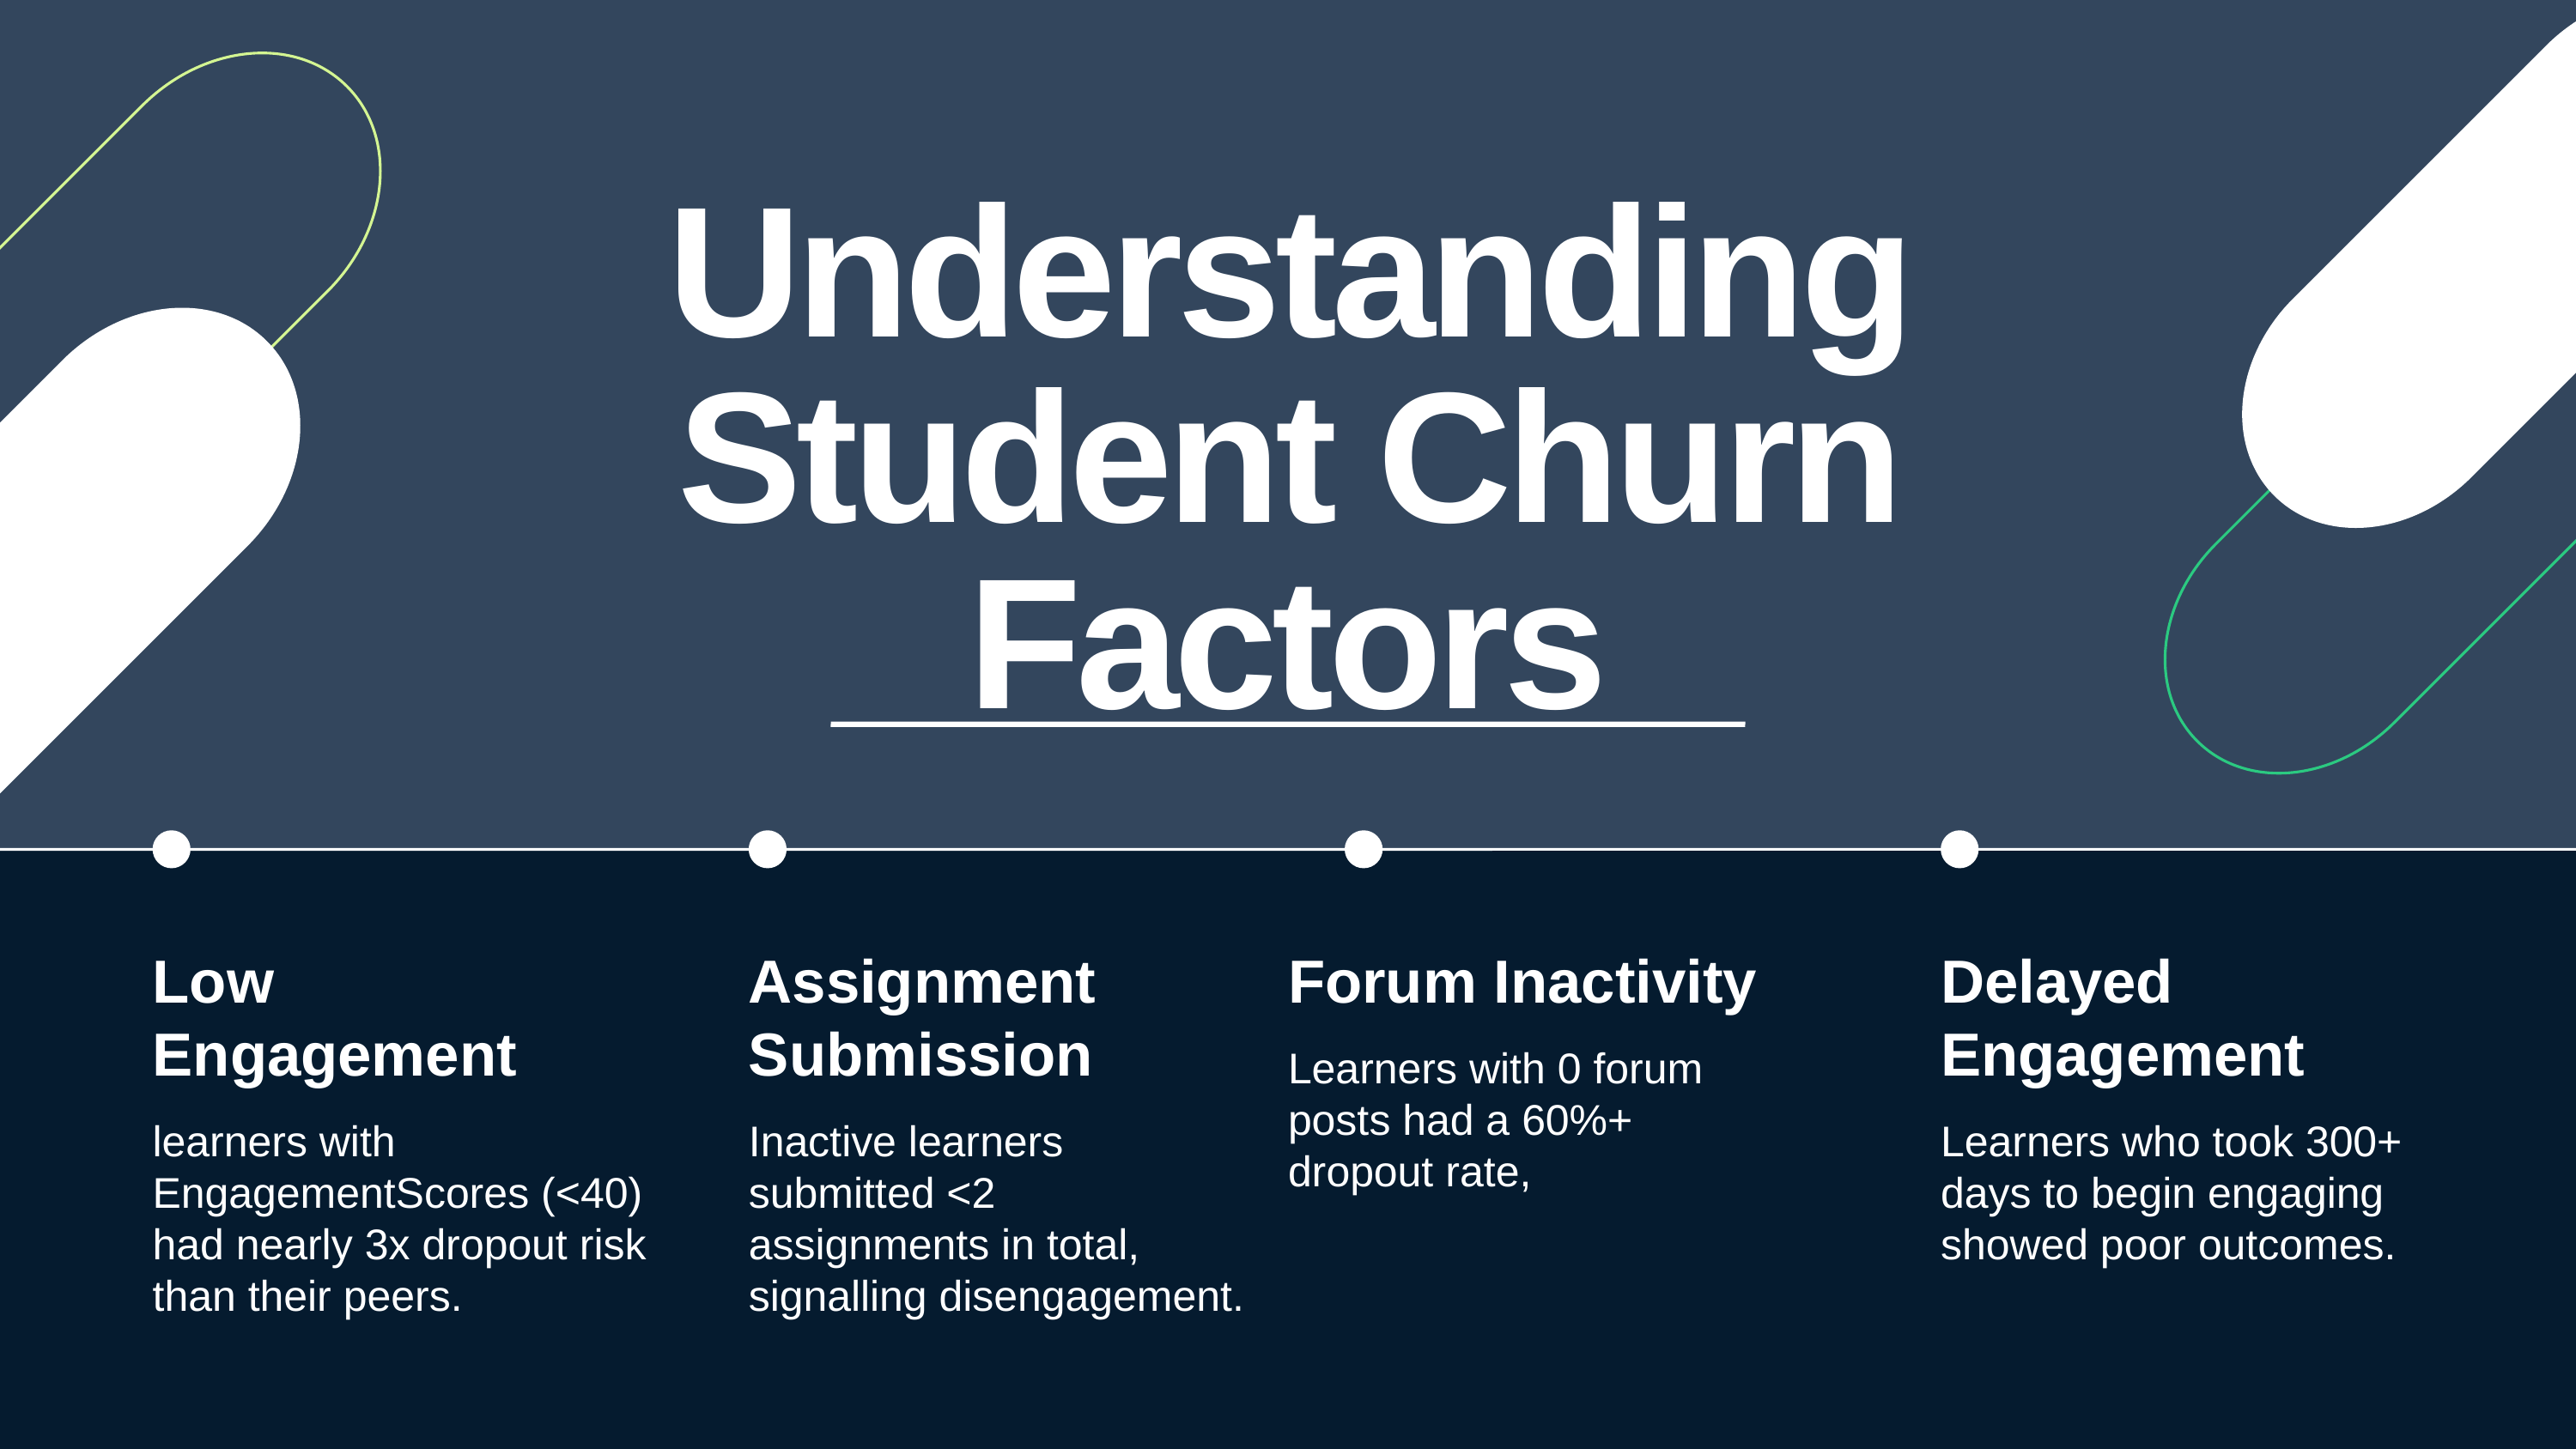

Understanding Student Churn Factors

Low Engagement
learners with EngagementScores (<40) had nearly 3x dropout risk than their peers.
Assignment Submission
Inactive learners submitted <2 assignments in total, signalling disengagement.
Forum Inactivity
Delayed Engagement
Learners who took 300+ days to begin engaging showed poor outcomes.
Learners with 0 forum posts had a 60%+ dropout rate,